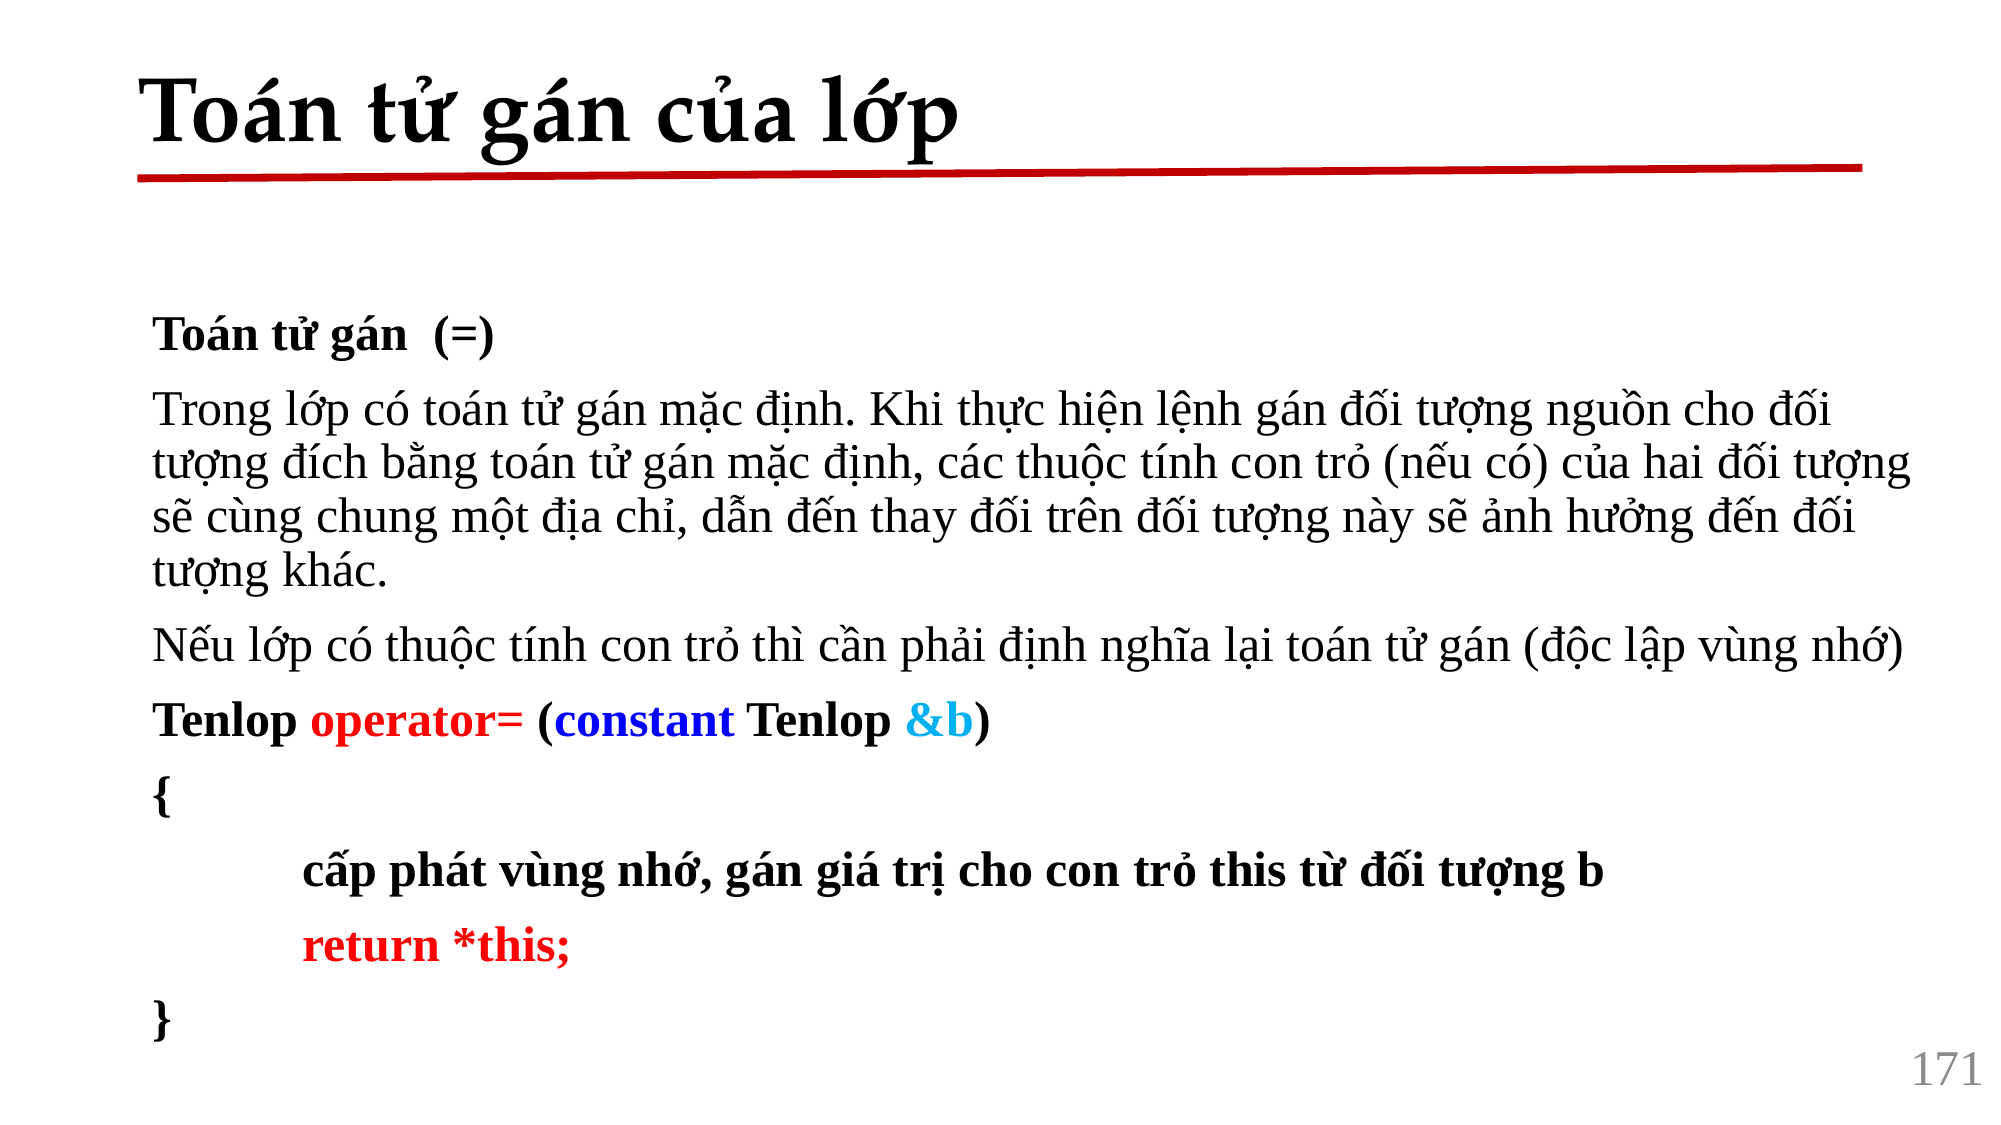

# Toán tử gán của lớp
Toán tử gán  (=)
Trong lớp có toán tử gán mặc định. Khi thực hiện lệnh gán đối tượng nguồn cho đối tượng đích bằng toán tử gán mặc định, các thuộc tính con trỏ (nếu có) của hai đối tượng sẽ cùng chung một địa chỉ, dẫn đến thay đối trên đối tượng này sẽ ảnh hưởng đến đối tượng khác.
Nếu lớp có thuộc tính con trỏ thì cần phải định nghĩa lại toán tử gán (độc lập vùng nhớ)
Tenlop operator= (constant Tenlop &b)
{
	cấp phát vùng nhớ, gán giá trị cho con trỏ this từ đối tượng b
	return *this;
}

171